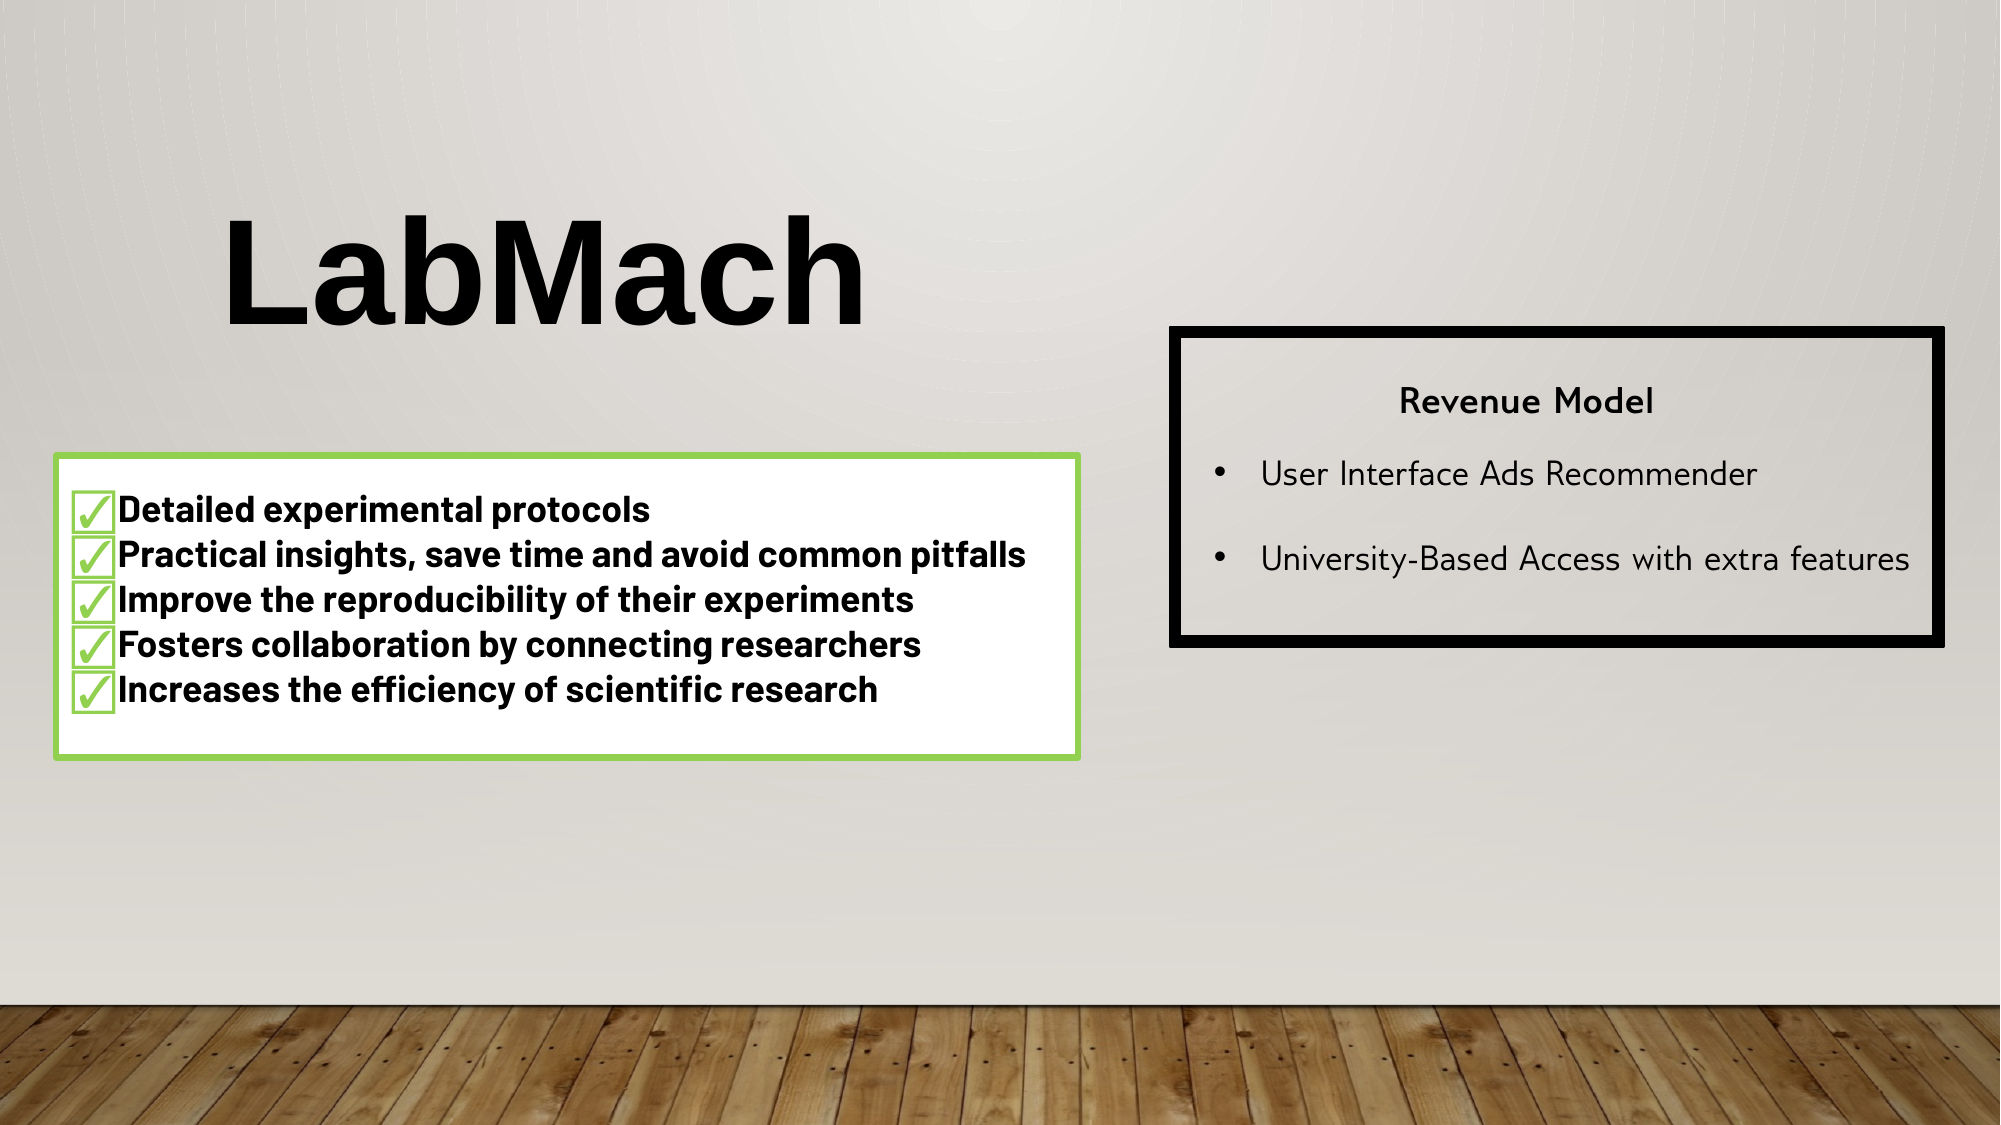

LabMach

Revenue Model
User Interface Ads Recommender

University-Based Access with extra features

Detailed experimental protocols
Practical insights, save time and avoid common pitfalls
Improve the reproducibility of their experiments
Fosters collaboration by connecting researchers
Increases the efficiency of scientific research